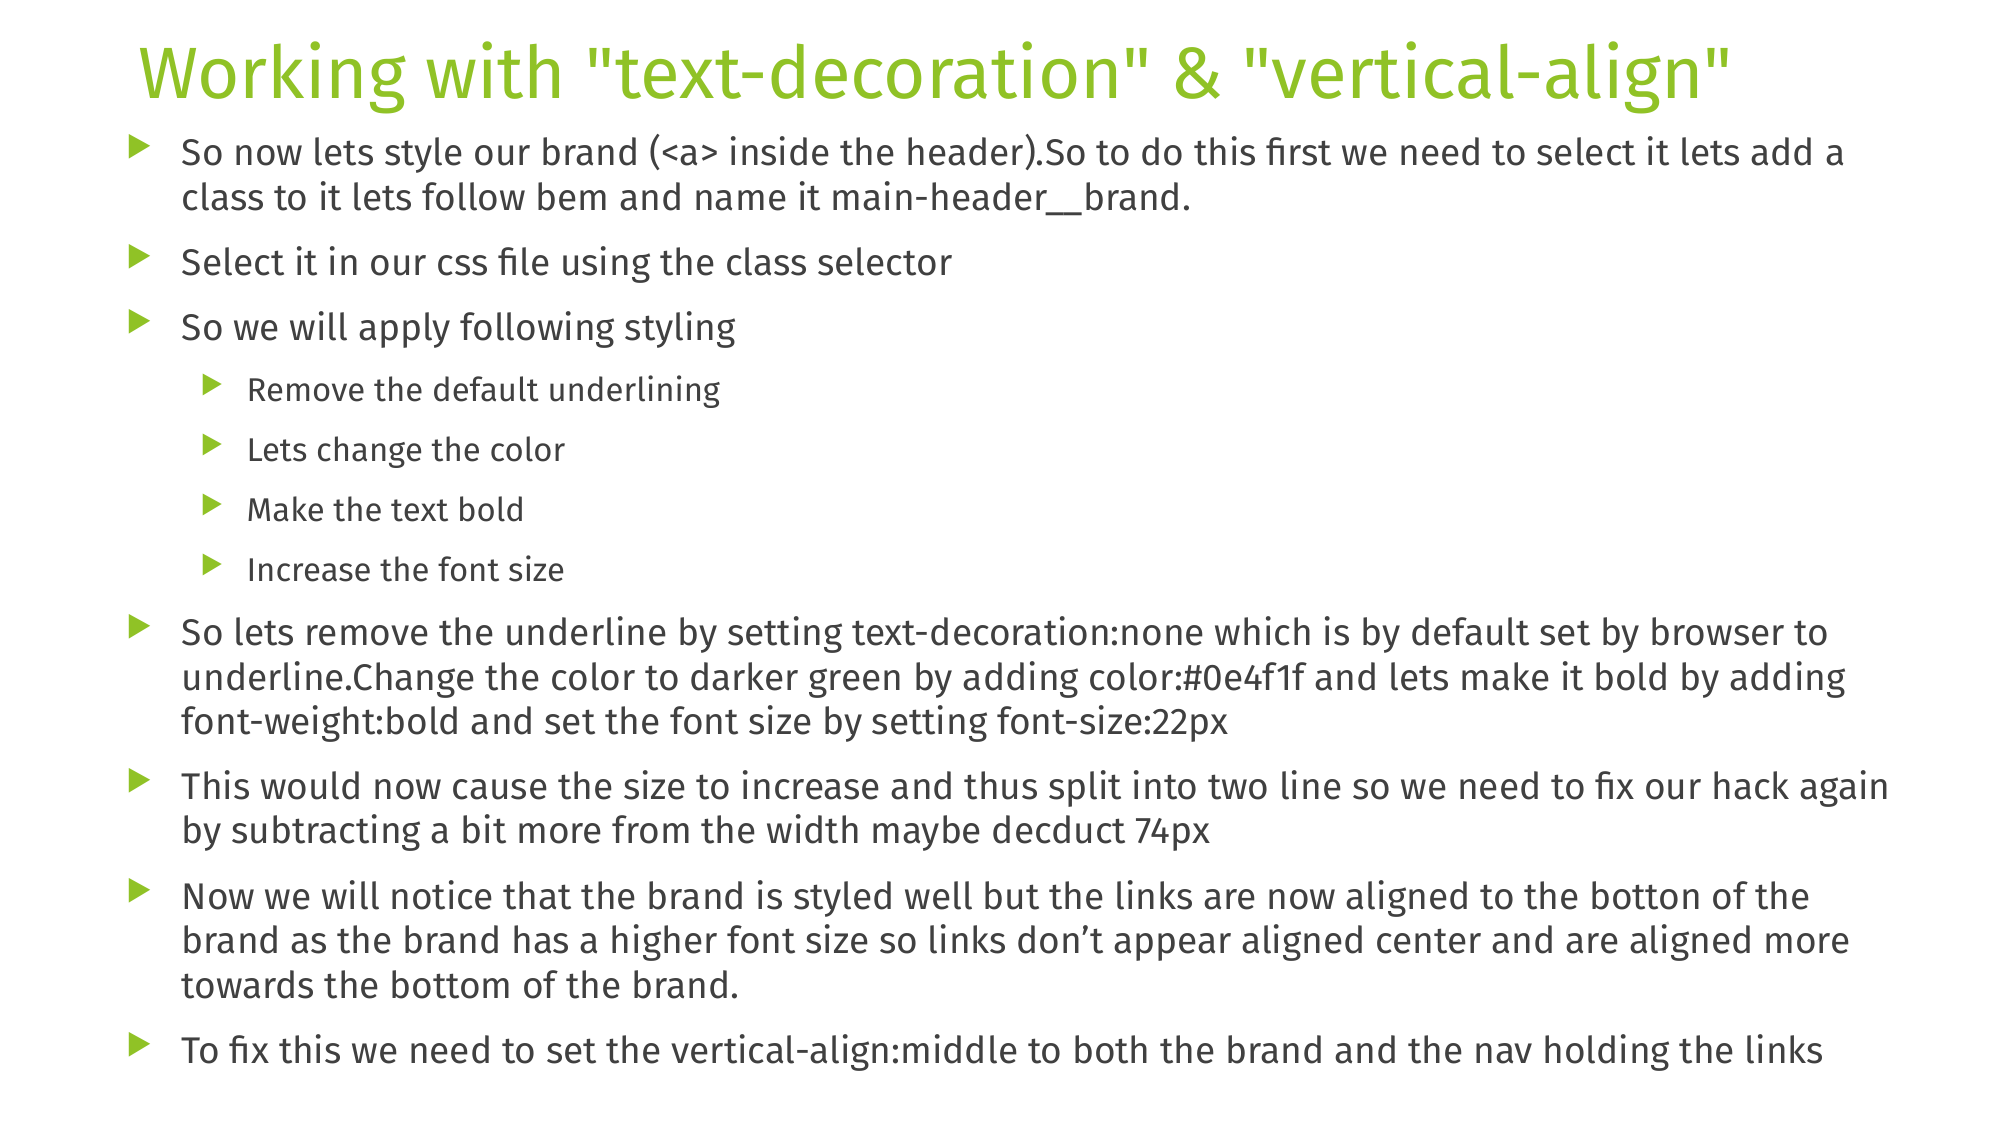

# Working with "text-decoration" & "vertical-align"
So now lets style our brand (<a> inside the header).So to do this first we need to select it lets add a class to it lets follow bem and name it main-header__brand.
Select it in our css file using the class selector
So we will apply following styling
Remove the default underlining
Lets change the color
Make the text bold
Increase the font size
So lets remove the underline by setting text-decoration:none which is by default set by browser to underline.Change the color to darker green by adding color:#0e4f1f and lets make it bold by adding font-weight:bold and set the font size by setting font-size:22px
This would now cause the size to increase and thus split into two line so we need to fix our hack again by subtracting a bit more from the width maybe decduct 74px
Now we will notice that the brand is styled well but the links are now aligned to the botton of the brand as the brand has a higher font size so links don’t appear aligned center and are aligned more towards the bottom of the brand.
To fix this we need to set the vertical-align:middle to both the brand and the nav holding the links